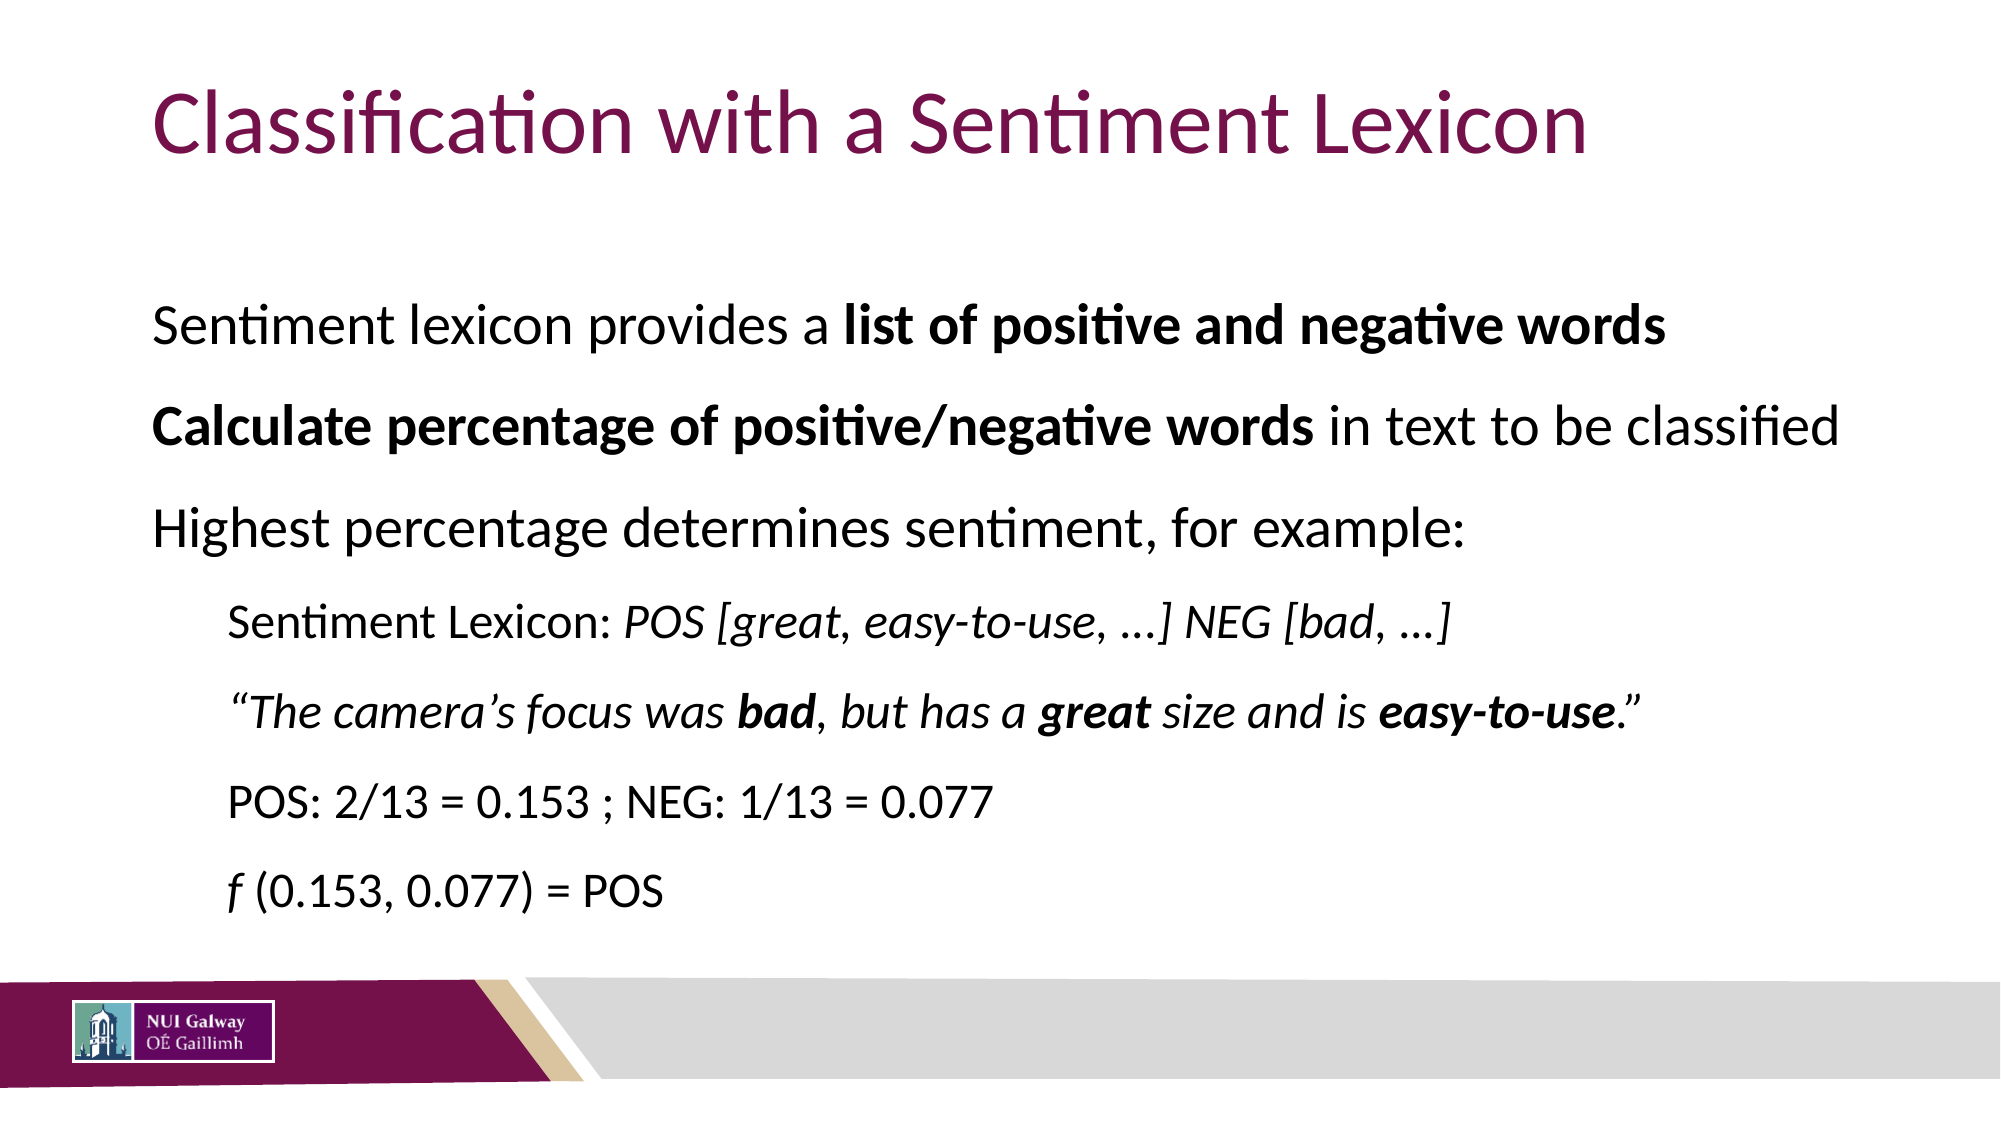

# Classification with a Sentiment Lexicon
Sentiment lexicon provides a list of positive and negative words
Calculate percentage of positive/negative words in text to be classified
Highest percentage determines sentiment, for example:
Sentiment Lexicon: POS [great, easy-to-use, ...] NEG [bad, ...]
“The camera’s focus was bad, but has a great size and is easy-to-use.”
POS: 2/13 = 0.153 ; NEG: 1/13 = 0.077
f (0.153, 0.077) = POS